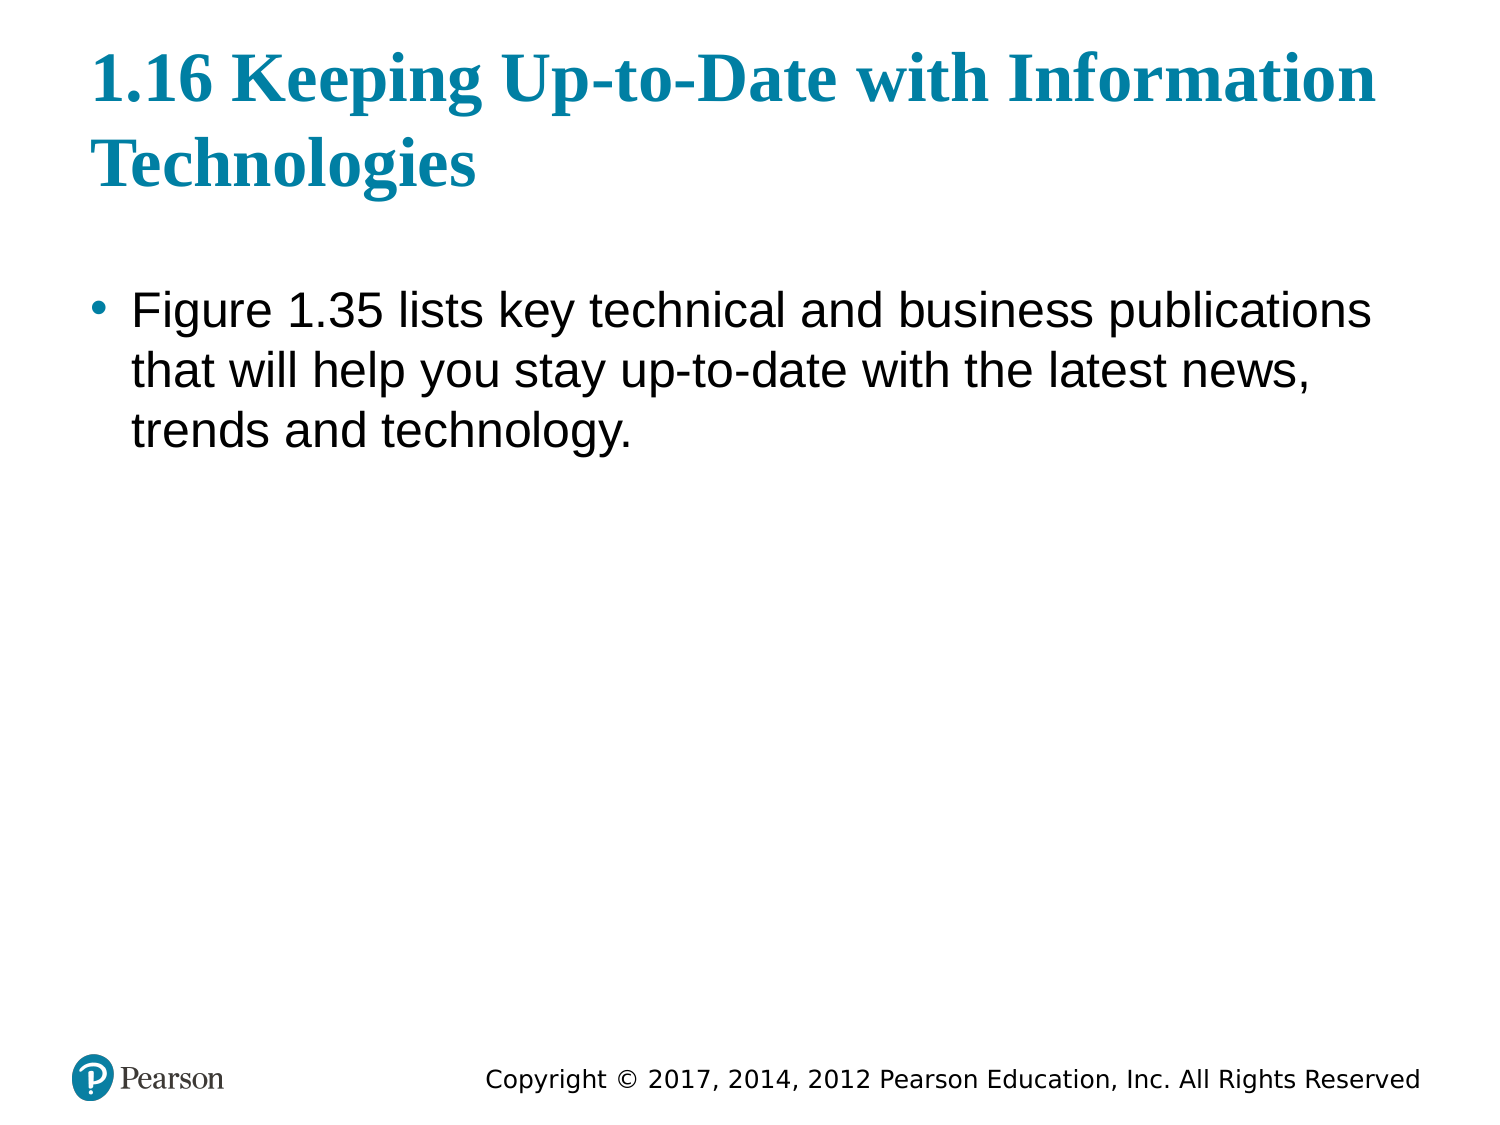

# 1.16 Keeping Up-to-Date with Information Technologies
Figure 1.35 lists key technical and business publications that will help you stay up-to-date with the latest news, trends and technology.